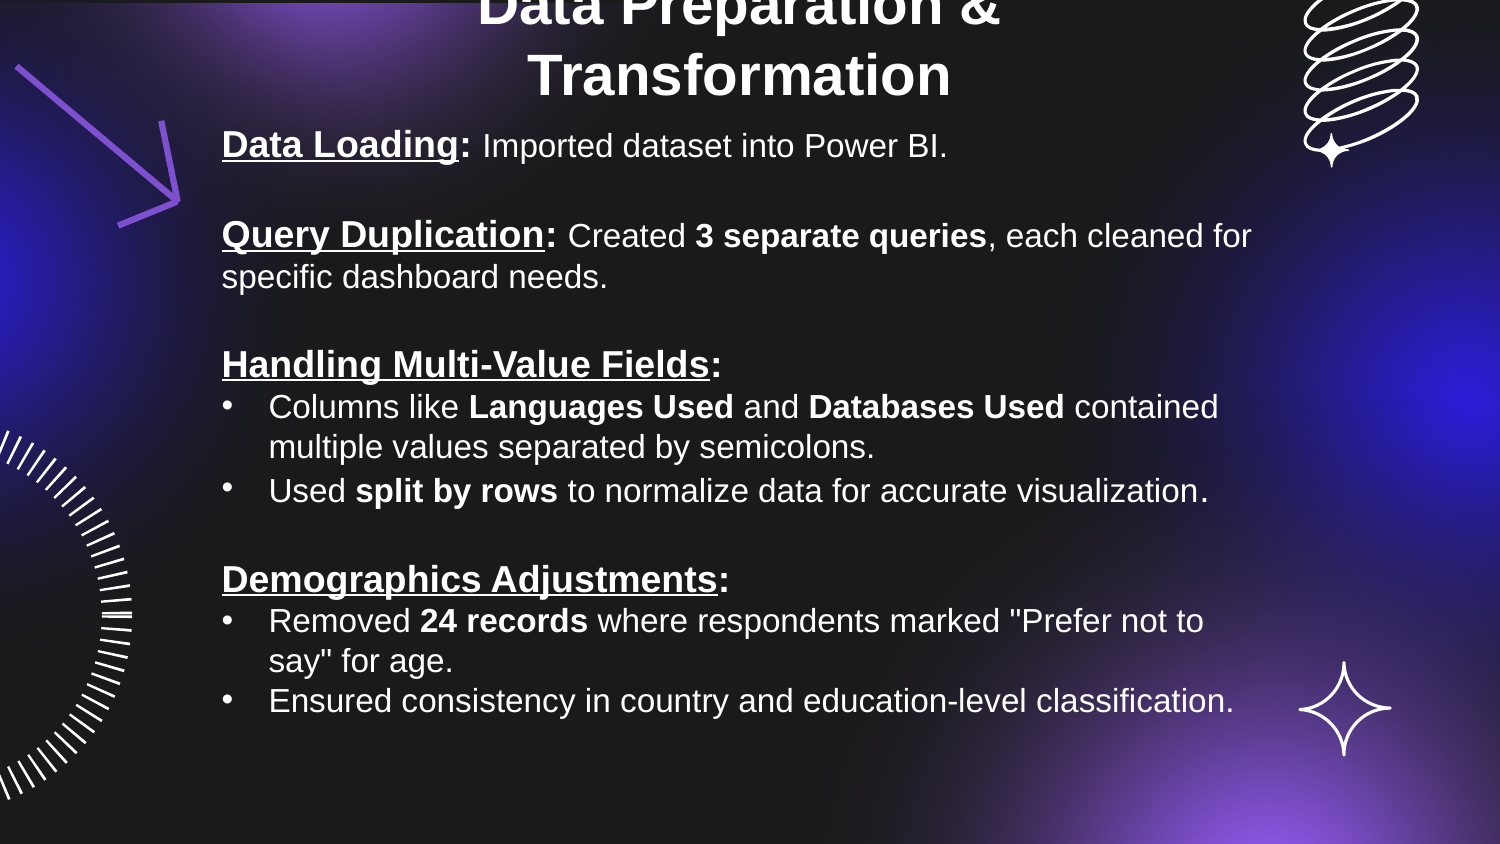

# Data Preparation & Transformation
Data Loading: Imported dataset into Power BI.

Query Duplication: Created 3 separate queries, each cleaned for specific dashboard needs.

Handling Multi-Value Fields:
Columns like Languages Used and Databases Used contained multiple values separated by semicolons.
Used split by rows to normalize data for accurate visualization.

Demographics Adjustments:
Removed 24 records where respondents marked "Prefer not to say" for age.
Ensured consistency in country and education-level classification.